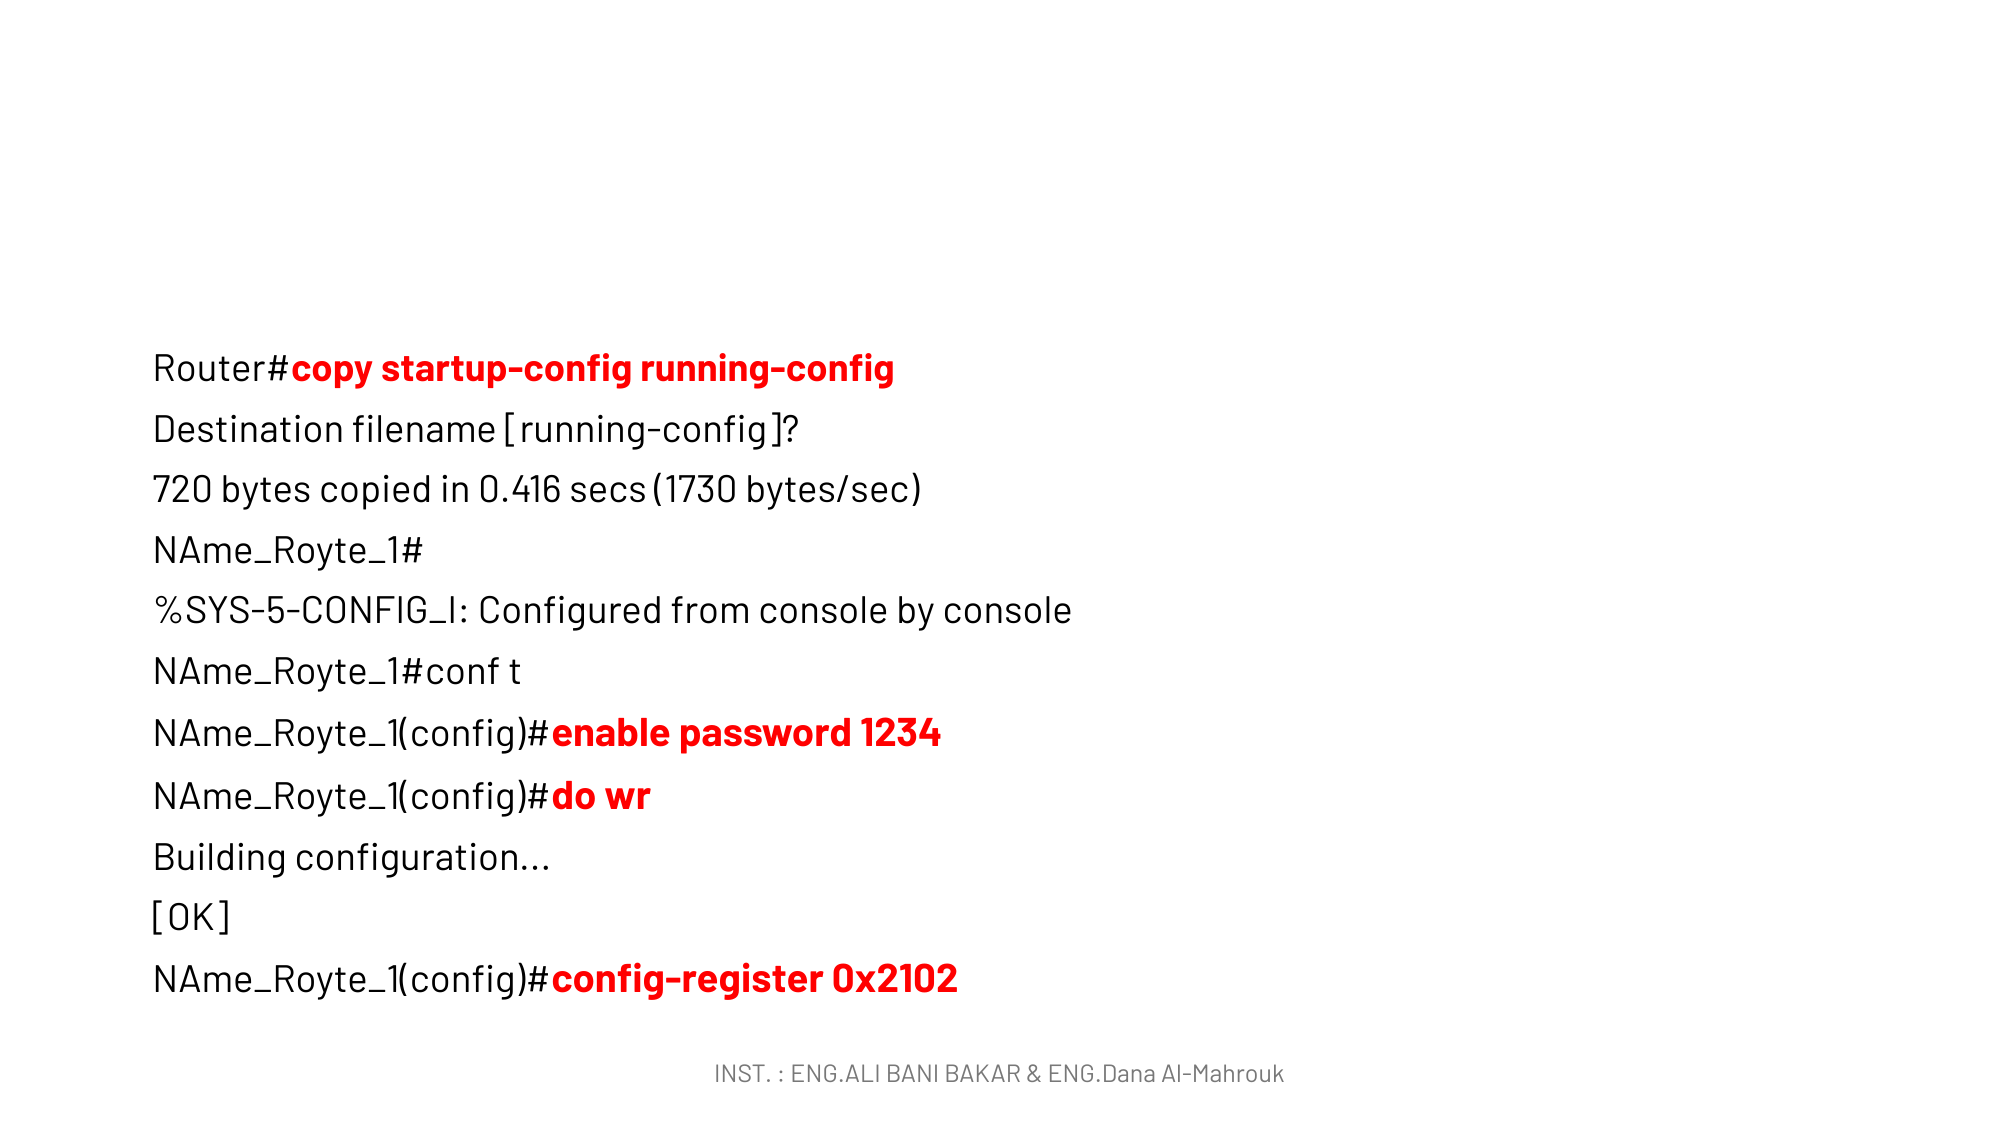

Router#copy startup-config running-config
Destination filename [running-config]?
720 bytes copied in 0.416 secs (1730 bytes/sec)
NAme_Royte_1#
%SYS-5-CONFIG_I: Configured from console by console
NAme_Royte_1#conf t
NAme_Royte_1(config)#enable password 1234
NAme_Royte_1(config)#do wr
Building configuration...
[OK]
NAme_Royte_1(config)#config-register 0x2102
INST. : ENG.ALI BANI BAKAR & ENG.Dana Al-Mahrouk